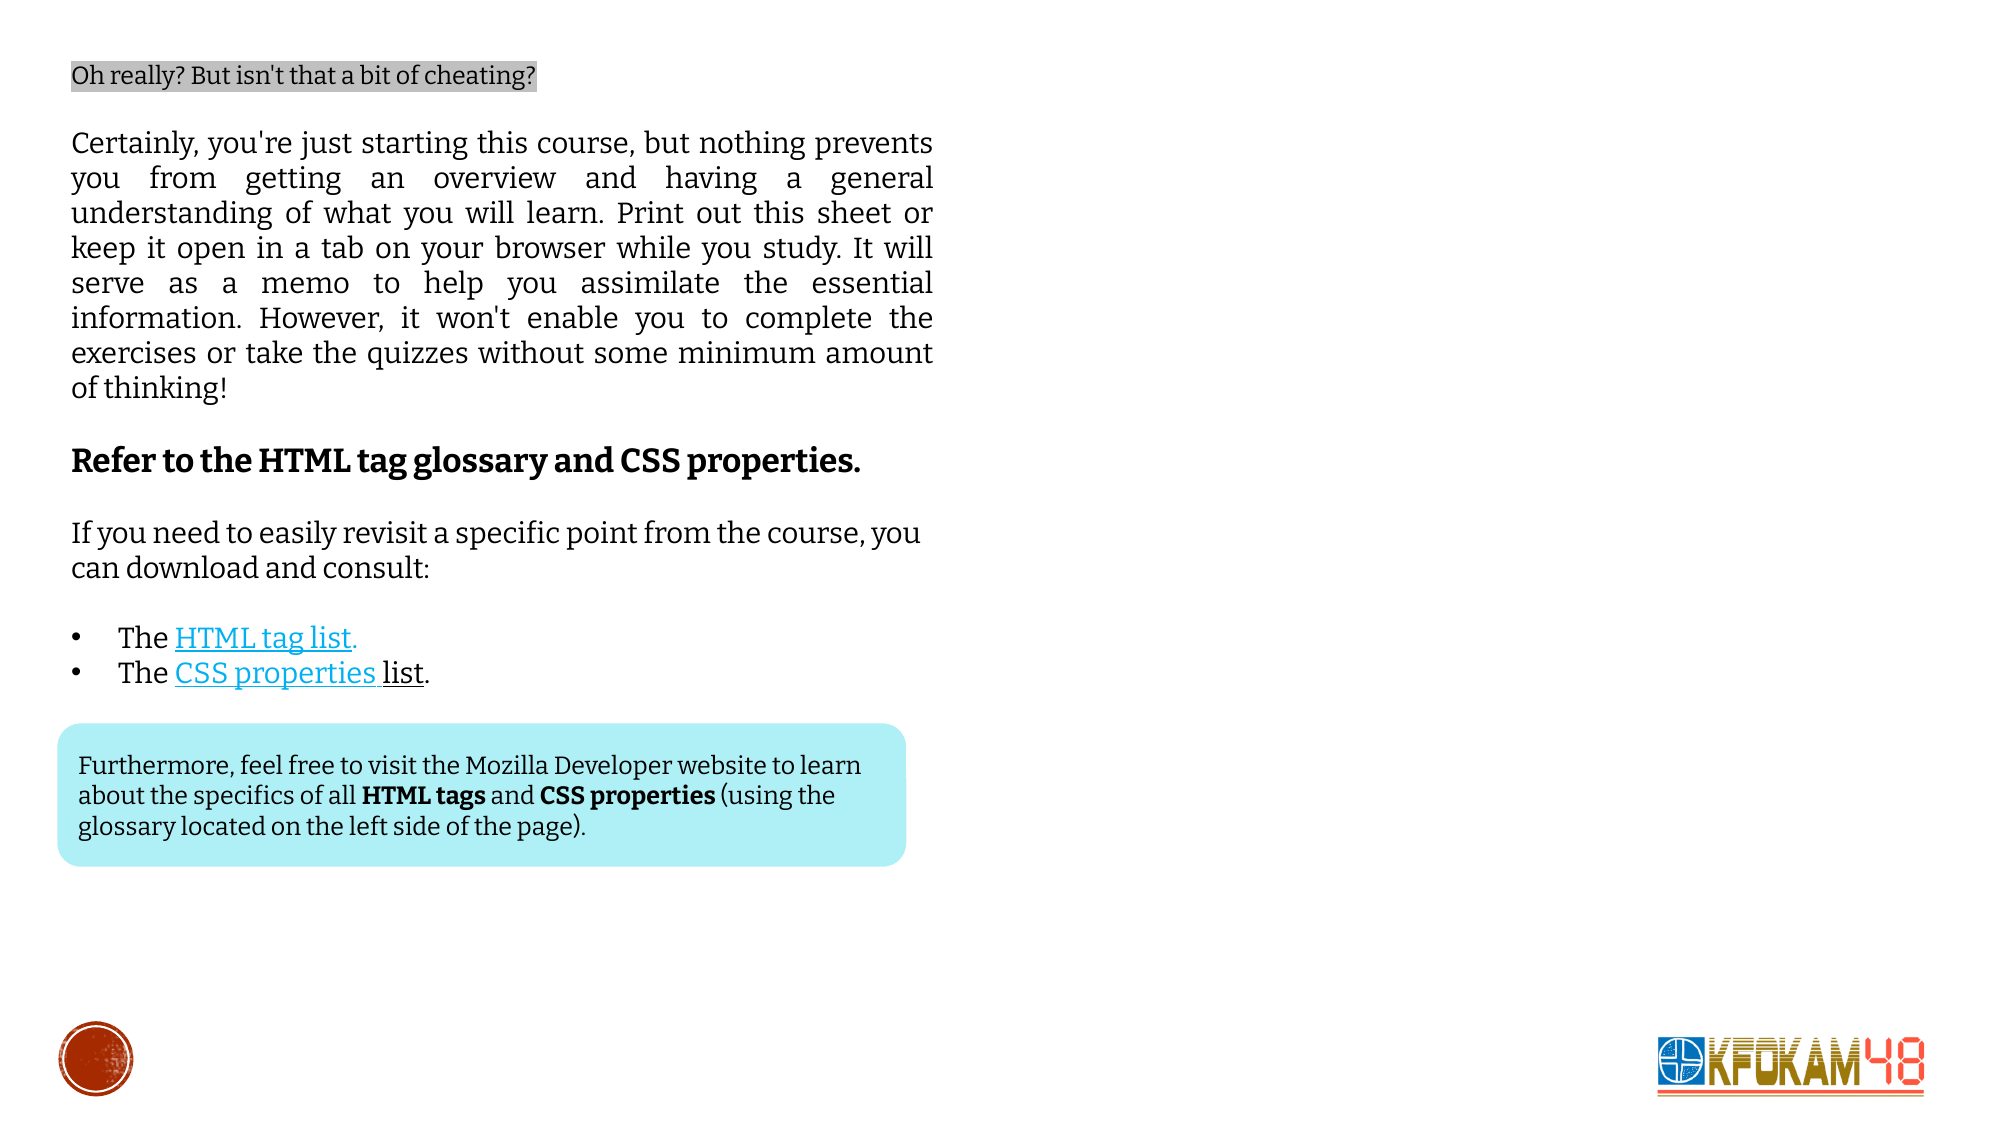

Oh really? But isn't that a bit of cheating?

Certainly, you're just starting this course, but nothing prevents you from getting an overview and having a general understanding of what you will learn. Print out this sheet or keep it open in a tab on your browser while you study. It will serve as a memo to help you assimilate the essential information. However, it won't enable you to complete the exercises or take the quizzes without some minimum amount of thinking!

Refer to the HTML tag glossary and CSS properties.

If you need to easily revisit a specific point from the course, you can download and consult:

The HTML tag list.
The CSS properties list.

Furthermore, feel free to visit the Mozilla Developer website to learn about the specifics of all HTML tags and CSS properties (using the glossary located on the left side of the page).